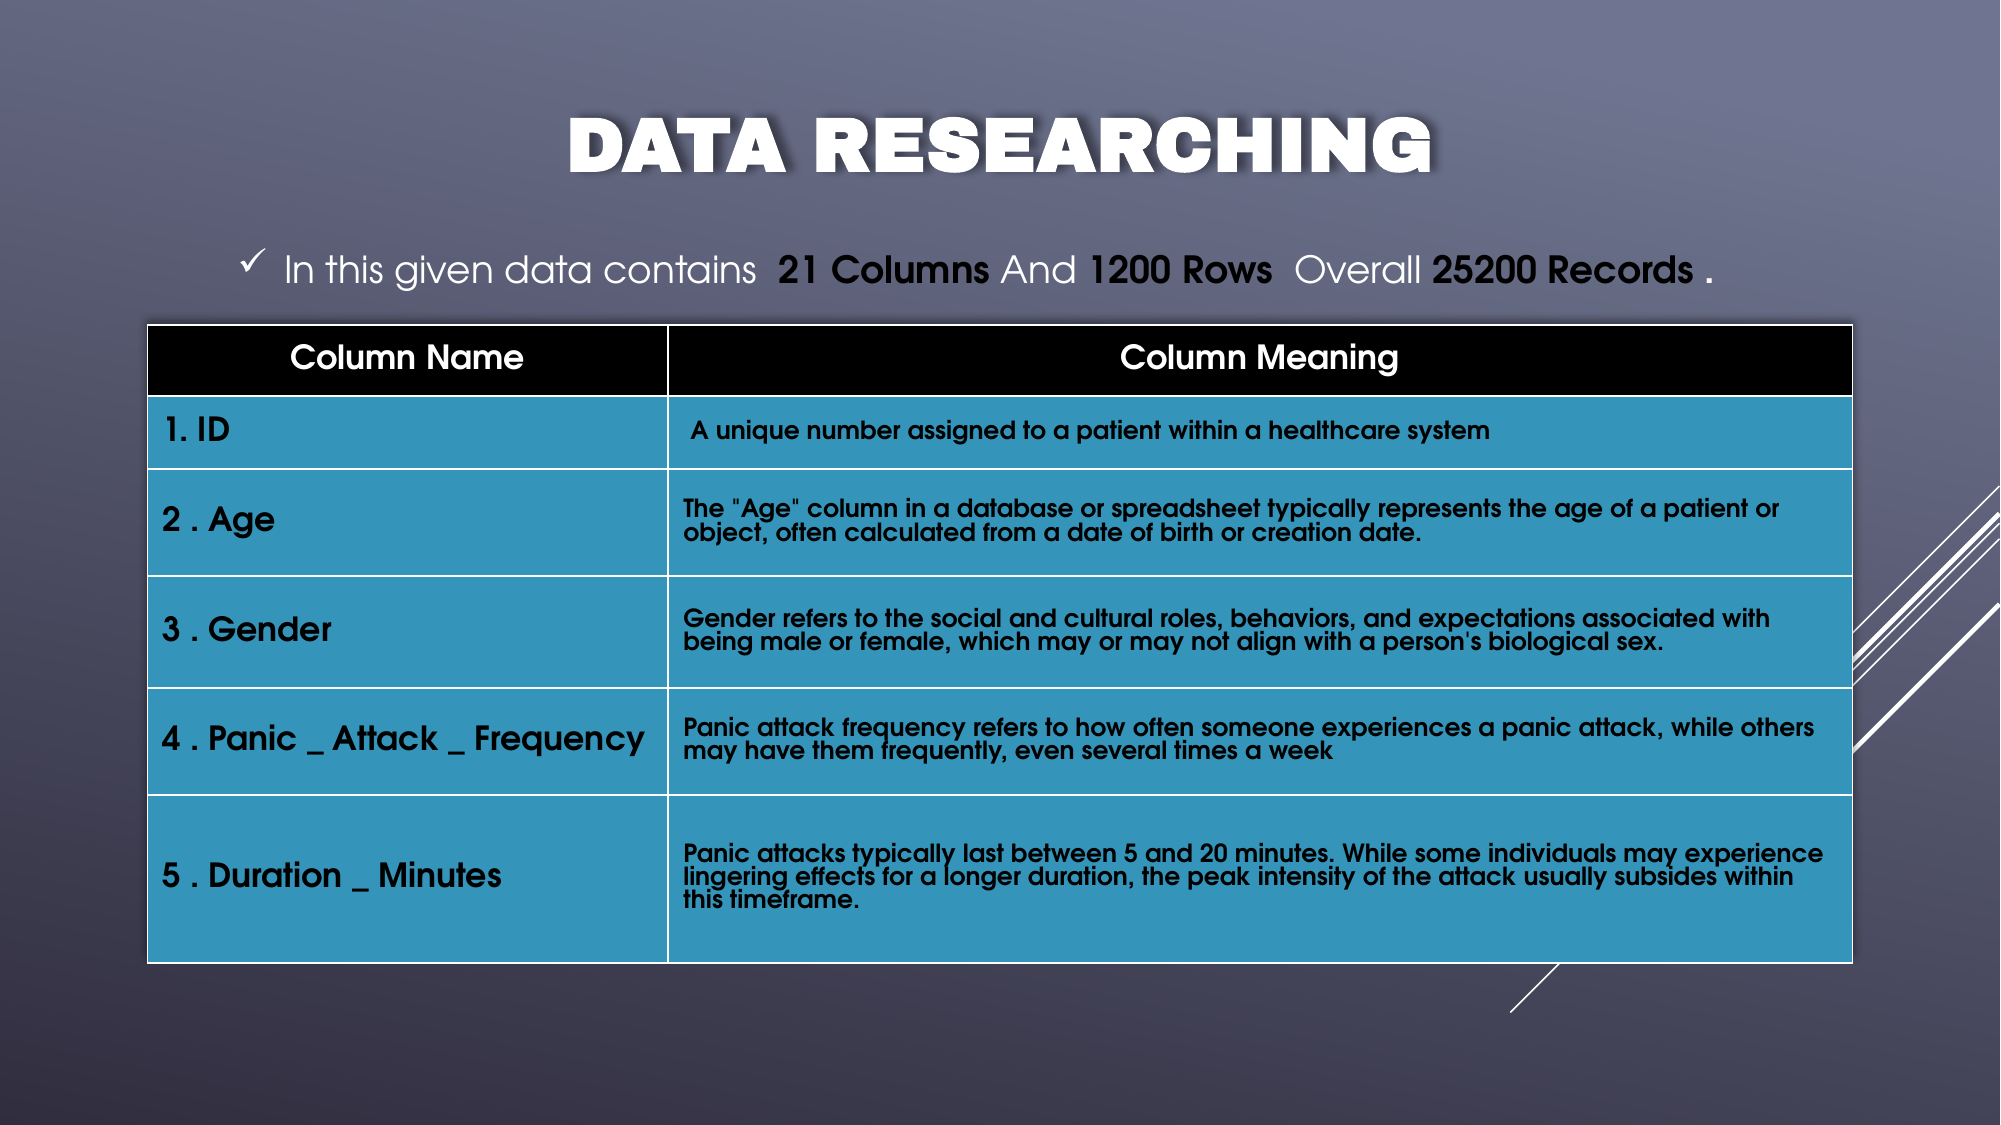

# Data Researching
In this given data contains  21 Columns And 1200 Rows  Overall 25200 Records .
| Column Name | Column Meaning |
| --- | --- |
| 1. ID | A unique number assigned to a patient within a healthcare system |
| 2 . Age | The "Age" column in a database or spreadsheet typically represents the age of a patient or object, often calculated from a date of birth or creation date. |
| 3 . Gender | Gender refers to the social and cultural roles, behaviors, and expectations associated with being male or female, which may or may not align with a person's biological sex. |
| 4 . Panic \_ Attack \_ Frequency | Panic attack frequency refers to how often someone experiences a panic attack, while others may have them frequently, even several times a week |
| 5 . Duration \_ Minutes | Panic attacks typically last between 5 and 20 minutes. While some individuals may experience lingering effects for a longer duration, the peak intensity of the attack usually subsides within this timeframe. |